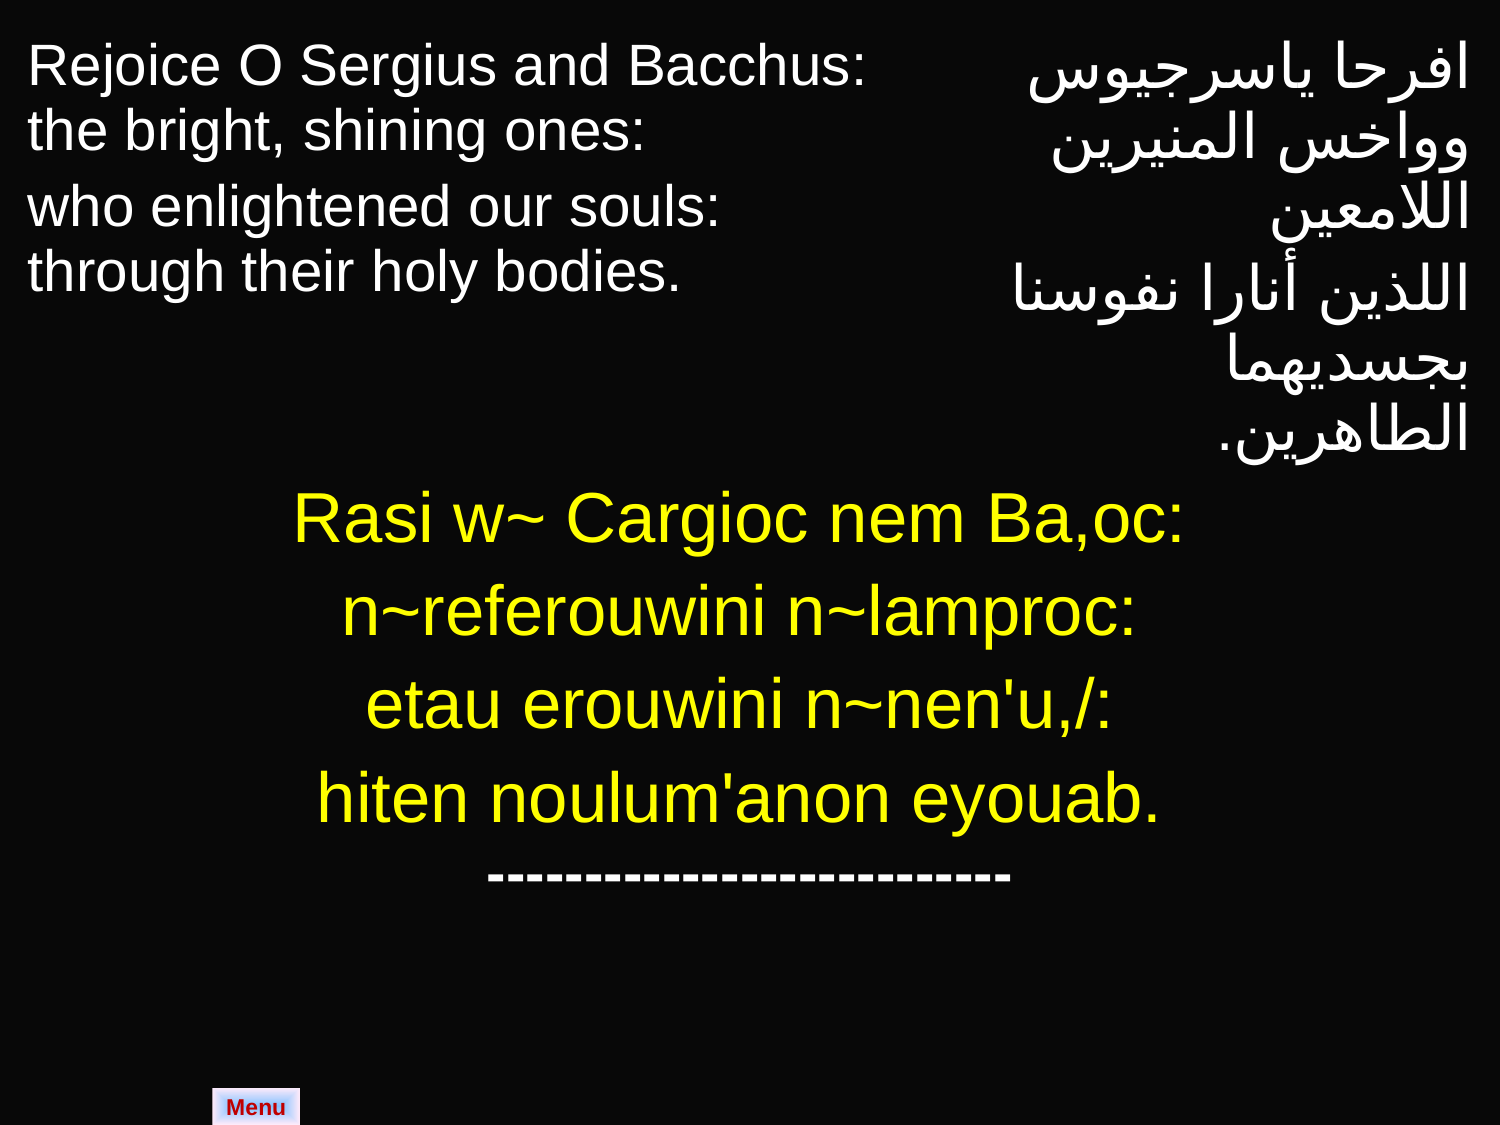

| Rejoice O Sergius and Bacchus: the bright, shining ones: who enlightened our souls: through their holy bodies. | افرحا ياسرجيوس وواخس المنيرين اللامعين اللذين أنارا نفوسنا بجسديهما الطاهرين. |
| --- | --- |
| Rasi w~ Cargioc nem Ba,oc: n~referouwini n~lamproc: etau erouwini n~nen'u,/: hiten noulum'anon eyouab. |  |
| --------------------------- |  |
Menu